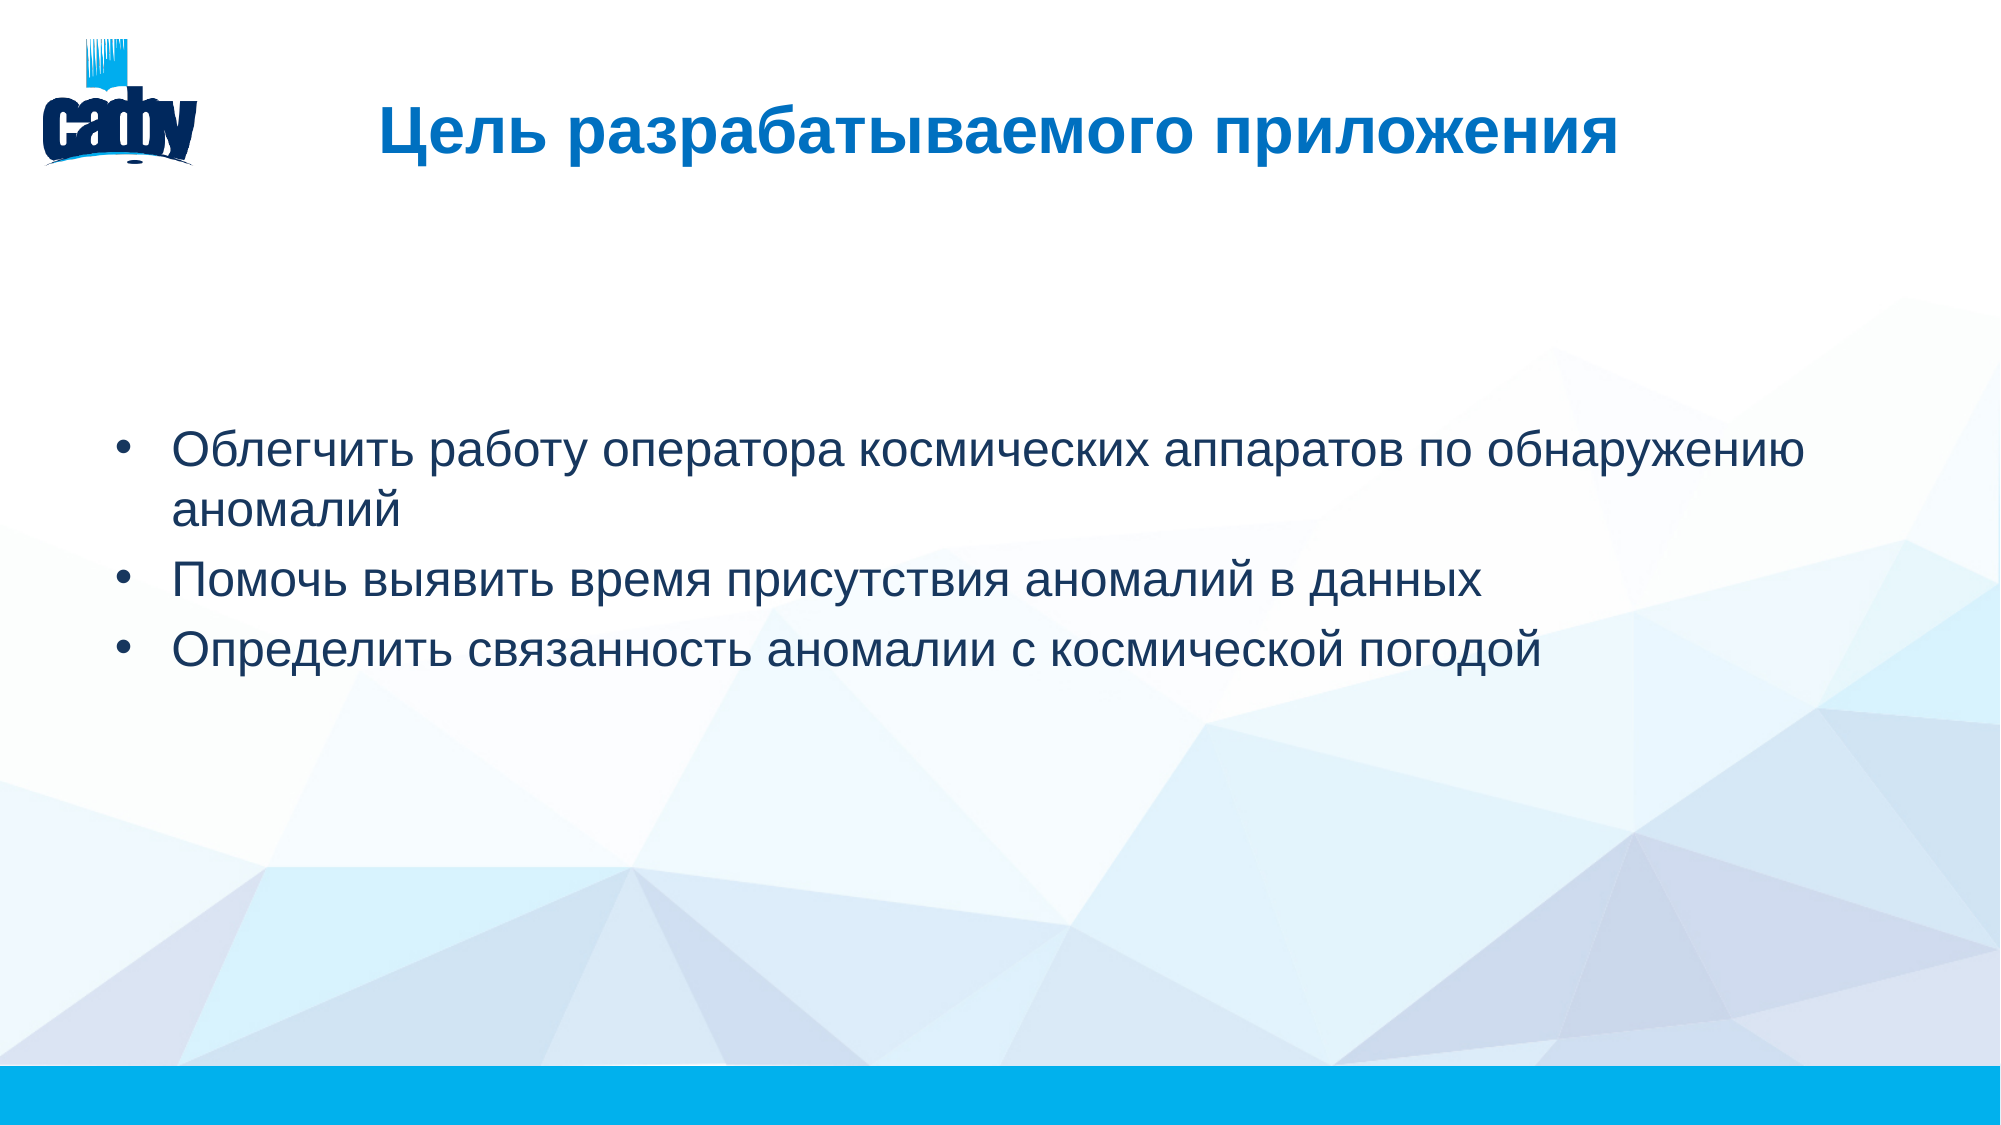

# Цель разрабатываемого приложения
Облегчить работу оператора космических аппаратов по обнаружению аномалий
Помочь выявить время присутствия аномалий в данных
Определить связанность аномалии с космической погодой